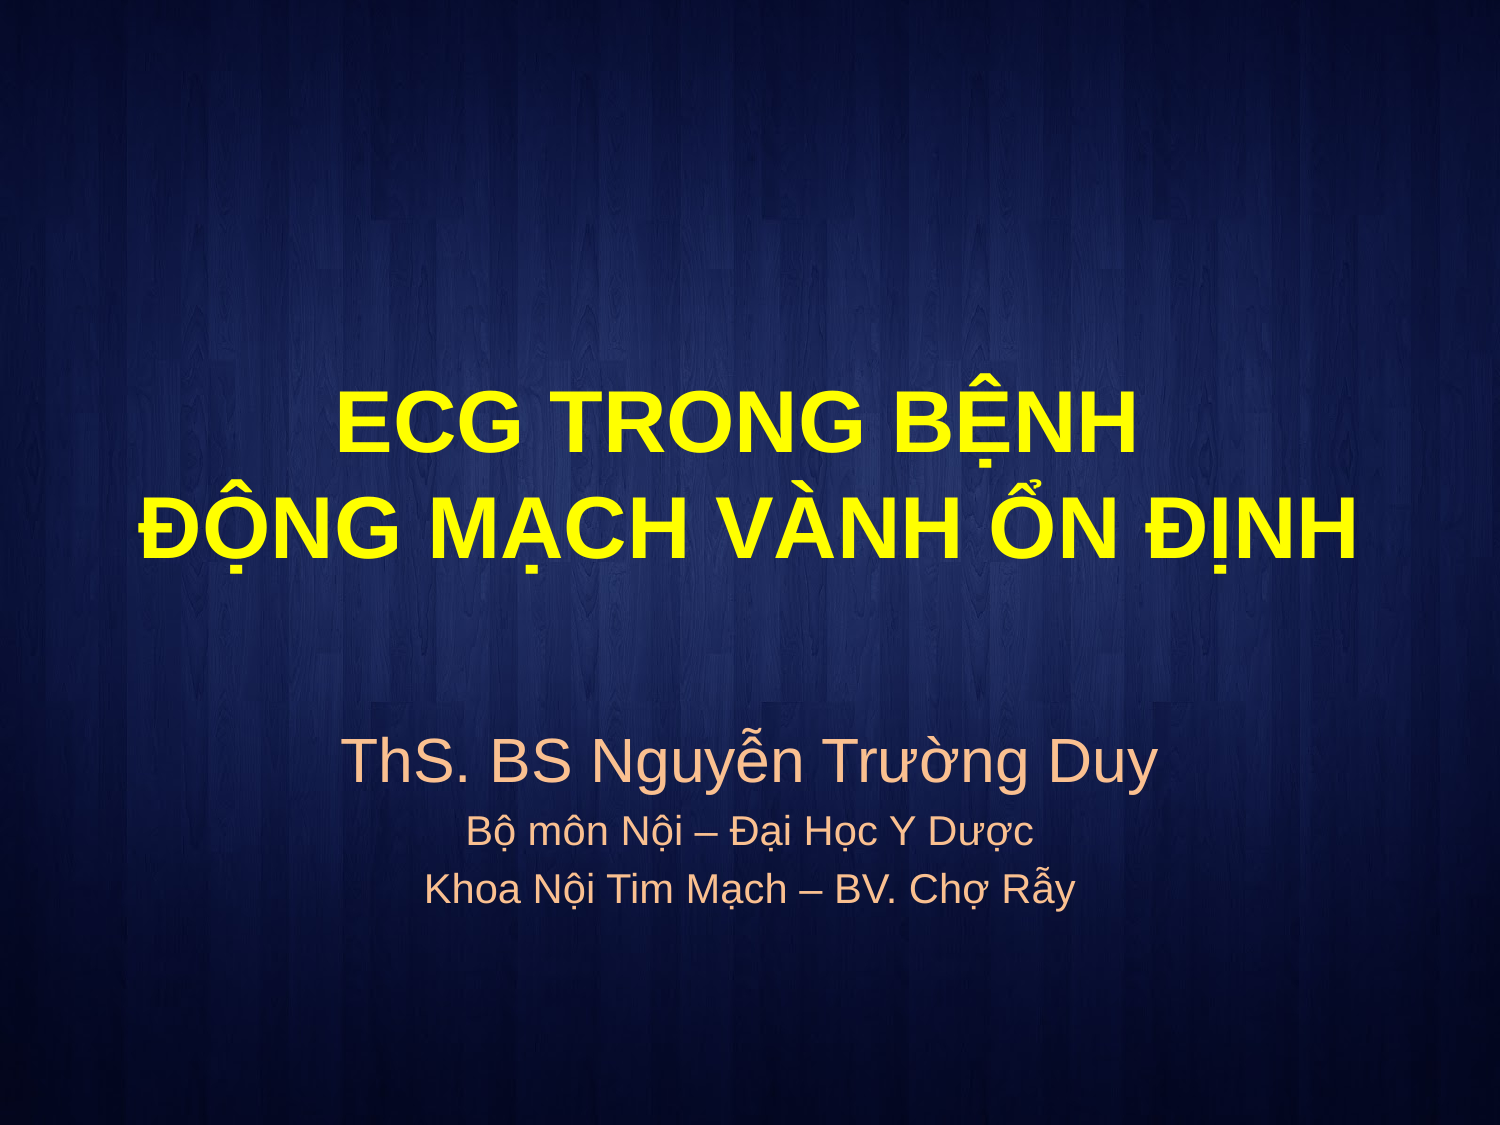

# ECG TRONG BỆNH ĐỘNG MẠCH VÀNH ỔN ĐỊNH
ThS. BS Nguyễn Trường Duy
Bộ môn Nội – Đại Học Y Dược
Khoa Nội Tim Mạch – BV. Chợ Rẫy